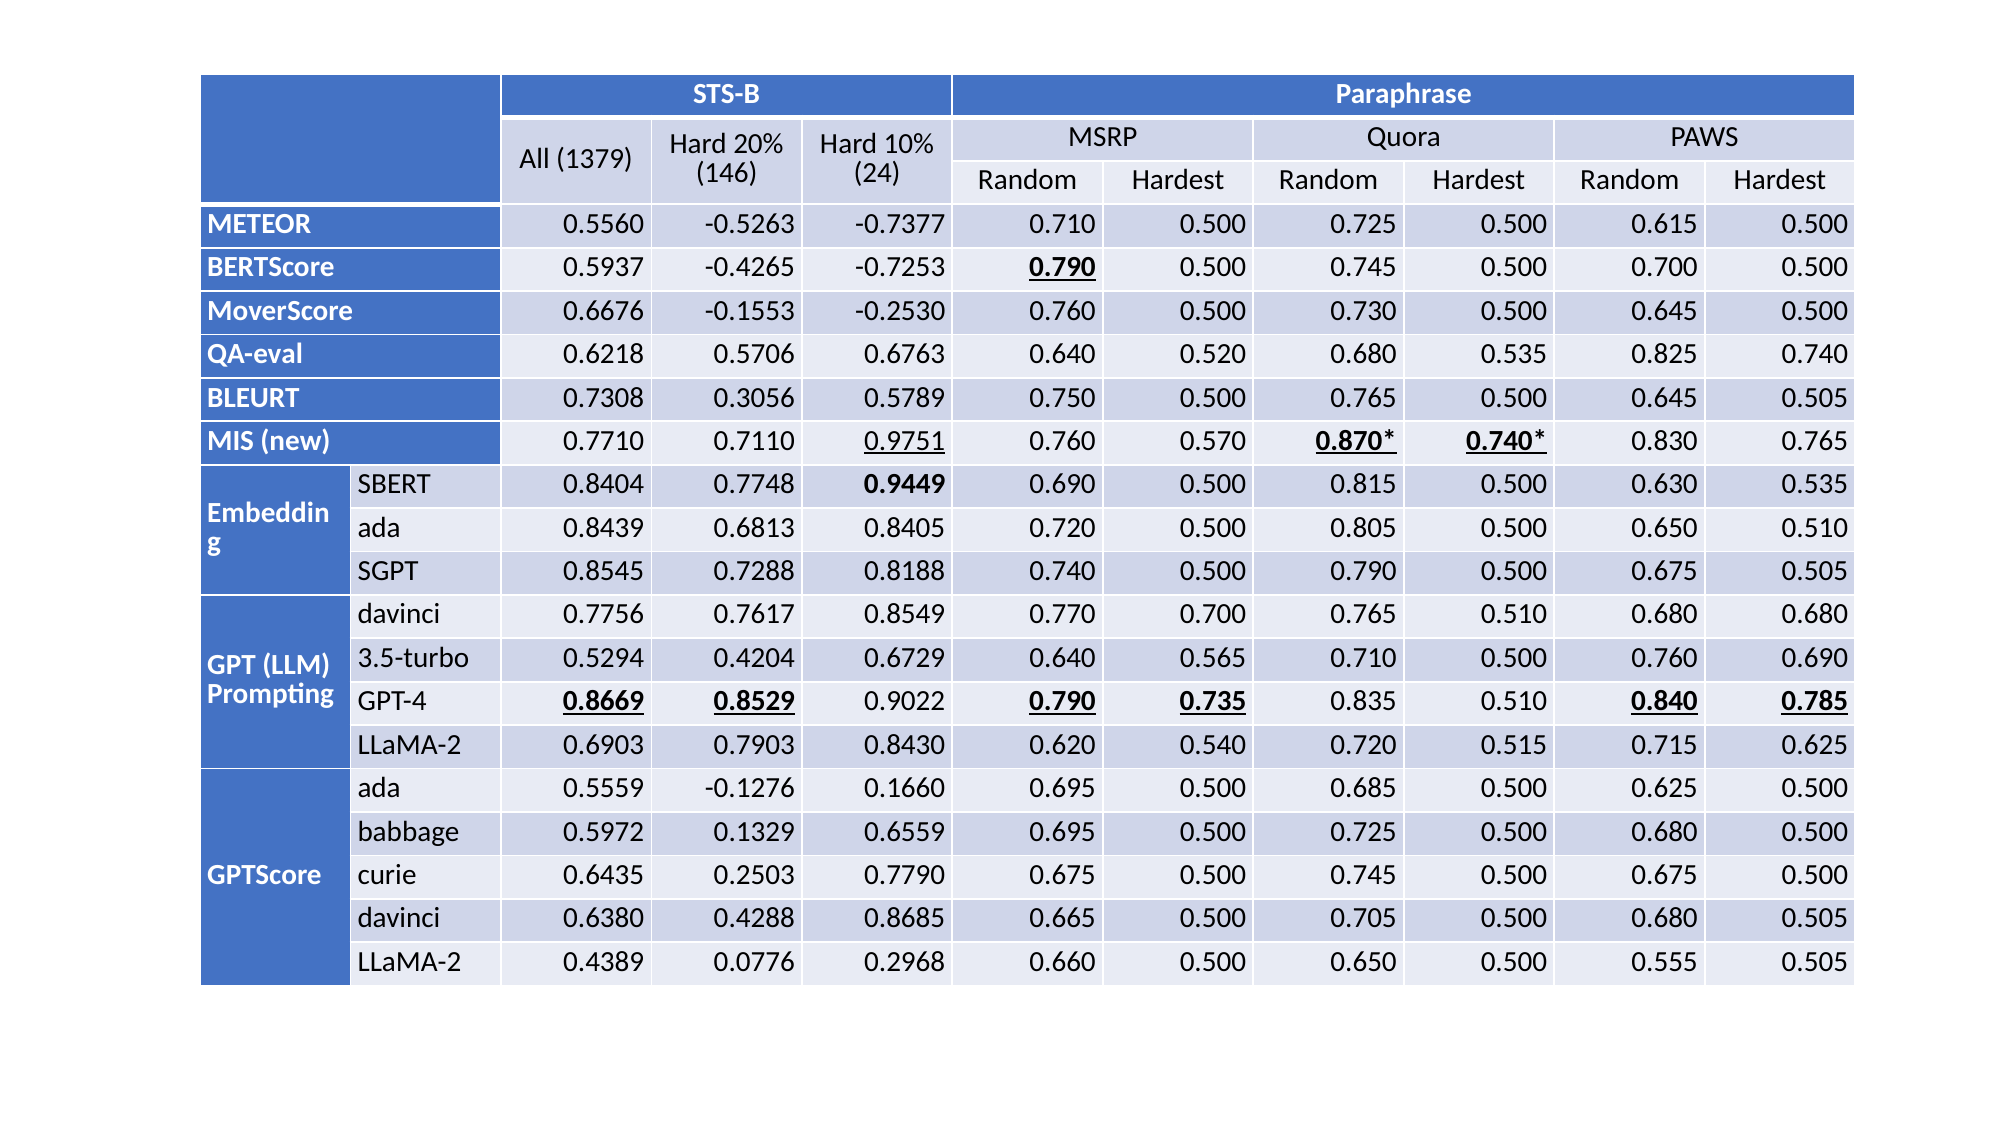

#
|  |  | STS-B |  |  | Paraphrase |  |  |  |  |  |
| --- | --- | --- | --- | --- | --- | --- | --- | --- | --- | --- |
|  |  | All (1379) | Hard 20% (146) | Hard 10% (24) | MSRP |  | Quora |  | PAWS |  |
|  |  |  |  |  | Random | Hardest | Random | Hardest | Random | Hardest |
| METEOR |  | 0.5560 | -0.5263 | -0.7377 | 0.710 | 0.500 | 0.725 | 0.500 | 0.615 | 0.500 |
| BERTScore |  | 0.5937 | -0.4265 | -0.7253 | 0.790 | 0.500 | 0.745 | 0.500 | 0.700 | 0.500 |
| MoverScore |  | 0.6676 | -0.1553 | -0.2530 | 0.760 | 0.500 | 0.730 | 0.500 | 0.645 | 0.500 |
| QA-eval |  | 0.6218 | 0.5706 | 0.6763 | 0.640 | 0.520 | 0.680 | 0.535 | 0.825 | 0.740 |
| BLEURT |  | 0.7308 | 0.3056 | 0.5789 | 0.750 | 0.500 | 0.765 | 0.500 | 0.645 | 0.505 |
| MIS (new) |  | 0.7710 | 0.7110 | 0.9751 | 0.760 | 0.570 | 0.870\* | 0.740\* | 0.830 | 0.765 |
| Embedding | SBERT | 0.8404 | 0.7748 | 0.9449 | 0.690 | 0.500 | 0.815 | 0.500 | 0.630 | 0.535 |
|  | ada | 0.8439 | 0.6813 | 0.8405 | 0.720 | 0.500 | 0.805 | 0.500 | 0.650 | 0.510 |
|  | SGPT | 0.8545 | 0.7288 | 0.8188 | 0.740 | 0.500 | 0.790 | 0.500 | 0.675 | 0.505 |
| GPT (LLM) Prompting | davinci | 0.7756 | 0.7617 | 0.8549 | 0.770 | 0.700 | 0.765 | 0.510 | 0.680 | 0.680 |
|  | 3.5-turbo | 0.5294 | 0.4204 | 0.6729 | 0.640 | 0.565 | 0.710 | 0.500 | 0.760 | 0.690 |
|  | GPT-4 | 0.8669 | 0.8529 | 0.9022 | 0.790 | 0.735 | 0.835 | 0.510 | 0.840 | 0.785 |
|  | LLaMA-2 | 0.6903 | 0.7903 | 0.8430 | 0.620 | 0.540 | 0.720 | 0.515 | 0.715 | 0.625 |
| GPTScore | ada | 0.5559 | -0.1276 | 0.1660 | 0.695 | 0.500 | 0.685 | 0.500 | 0.625 | 0.500 |
|  | babbage | 0.5972 | 0.1329 | 0.6559 | 0.695 | 0.500 | 0.725 | 0.500 | 0.680 | 0.500 |
|  | curie | 0.6435 | 0.2503 | 0.7790 | 0.675 | 0.500 | 0.745 | 0.500 | 0.675 | 0.500 |
|  | davinci | 0.6380 | 0.4288 | 0.8685 | 0.665 | 0.500 | 0.705 | 0.500 | 0.680 | 0.505 |
|  | LLaMA-2 | 0.4389 | 0.0776 | 0.2968 | 0.660 | 0.500 | 0.650 | 0.500 | 0.555 | 0.505 |